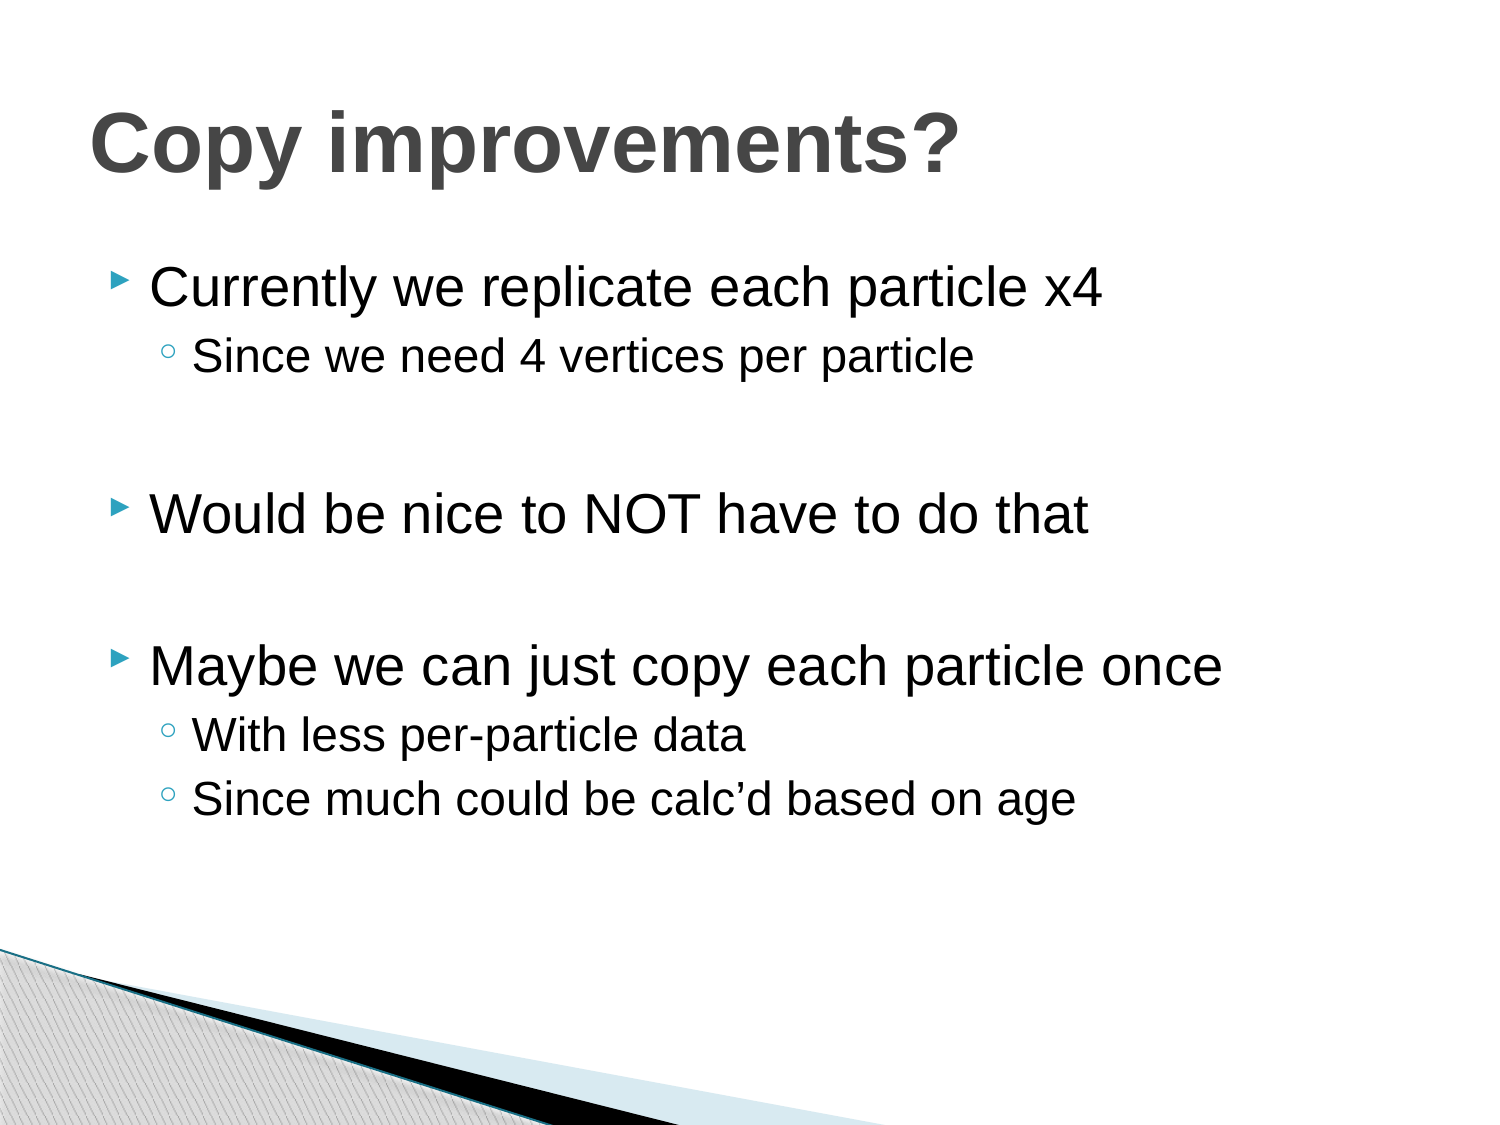

# Copy improvements?
Currently we replicate each particle x4
Since we need 4 vertices per particle

Would be nice to NOT have to do that

Maybe we can just copy each particle once
With less per-particle data
Since much could be calc’d based on age